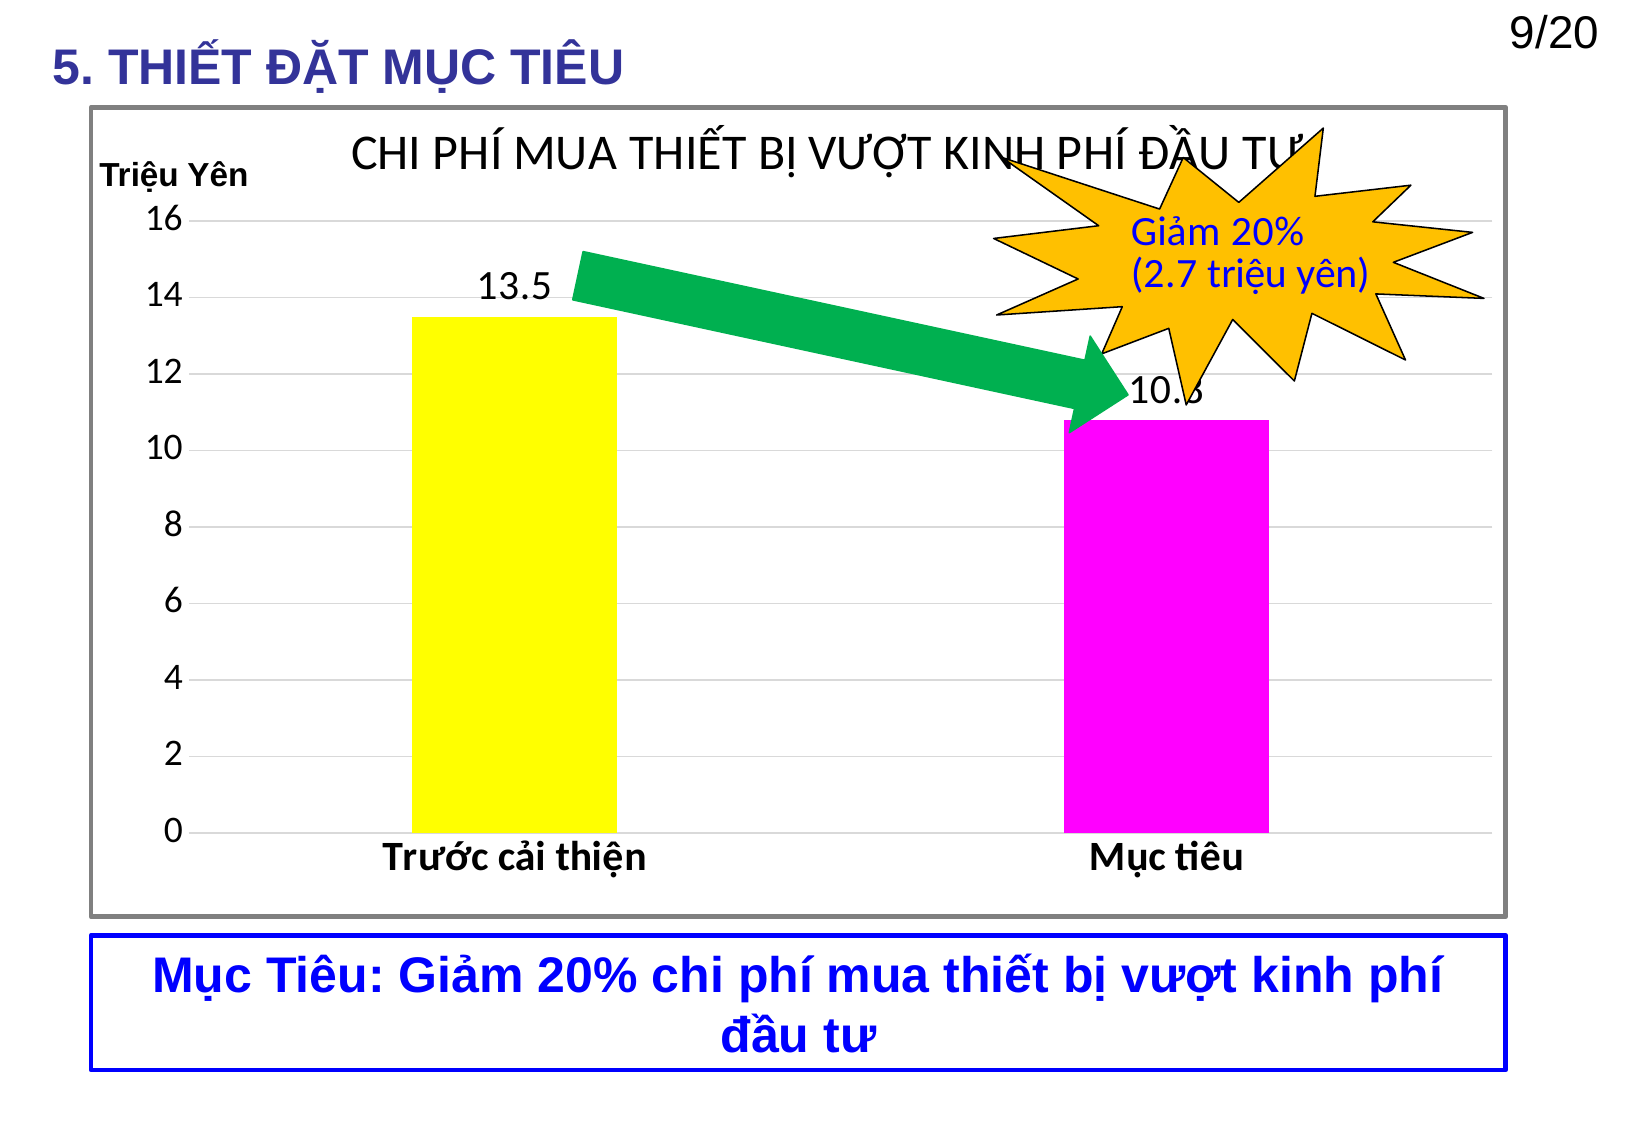

5. THIẾT ĐẶT MỤC TIÊU

### Chart: CHI PHÍ MUA THIẾT BỊ VƯỢT KINH PHÍ ĐẦU TƯ

| Category | Chi phí mua thiết bị phát sinh |
|---|---|
| Trước cải thiện | 13.5 |
| Mục tiêu | 10.8 |
Triệu Yên

Mục Tiêu: Giảm 20% chi phí mua thiết bị vượt kinh phí đầu tư